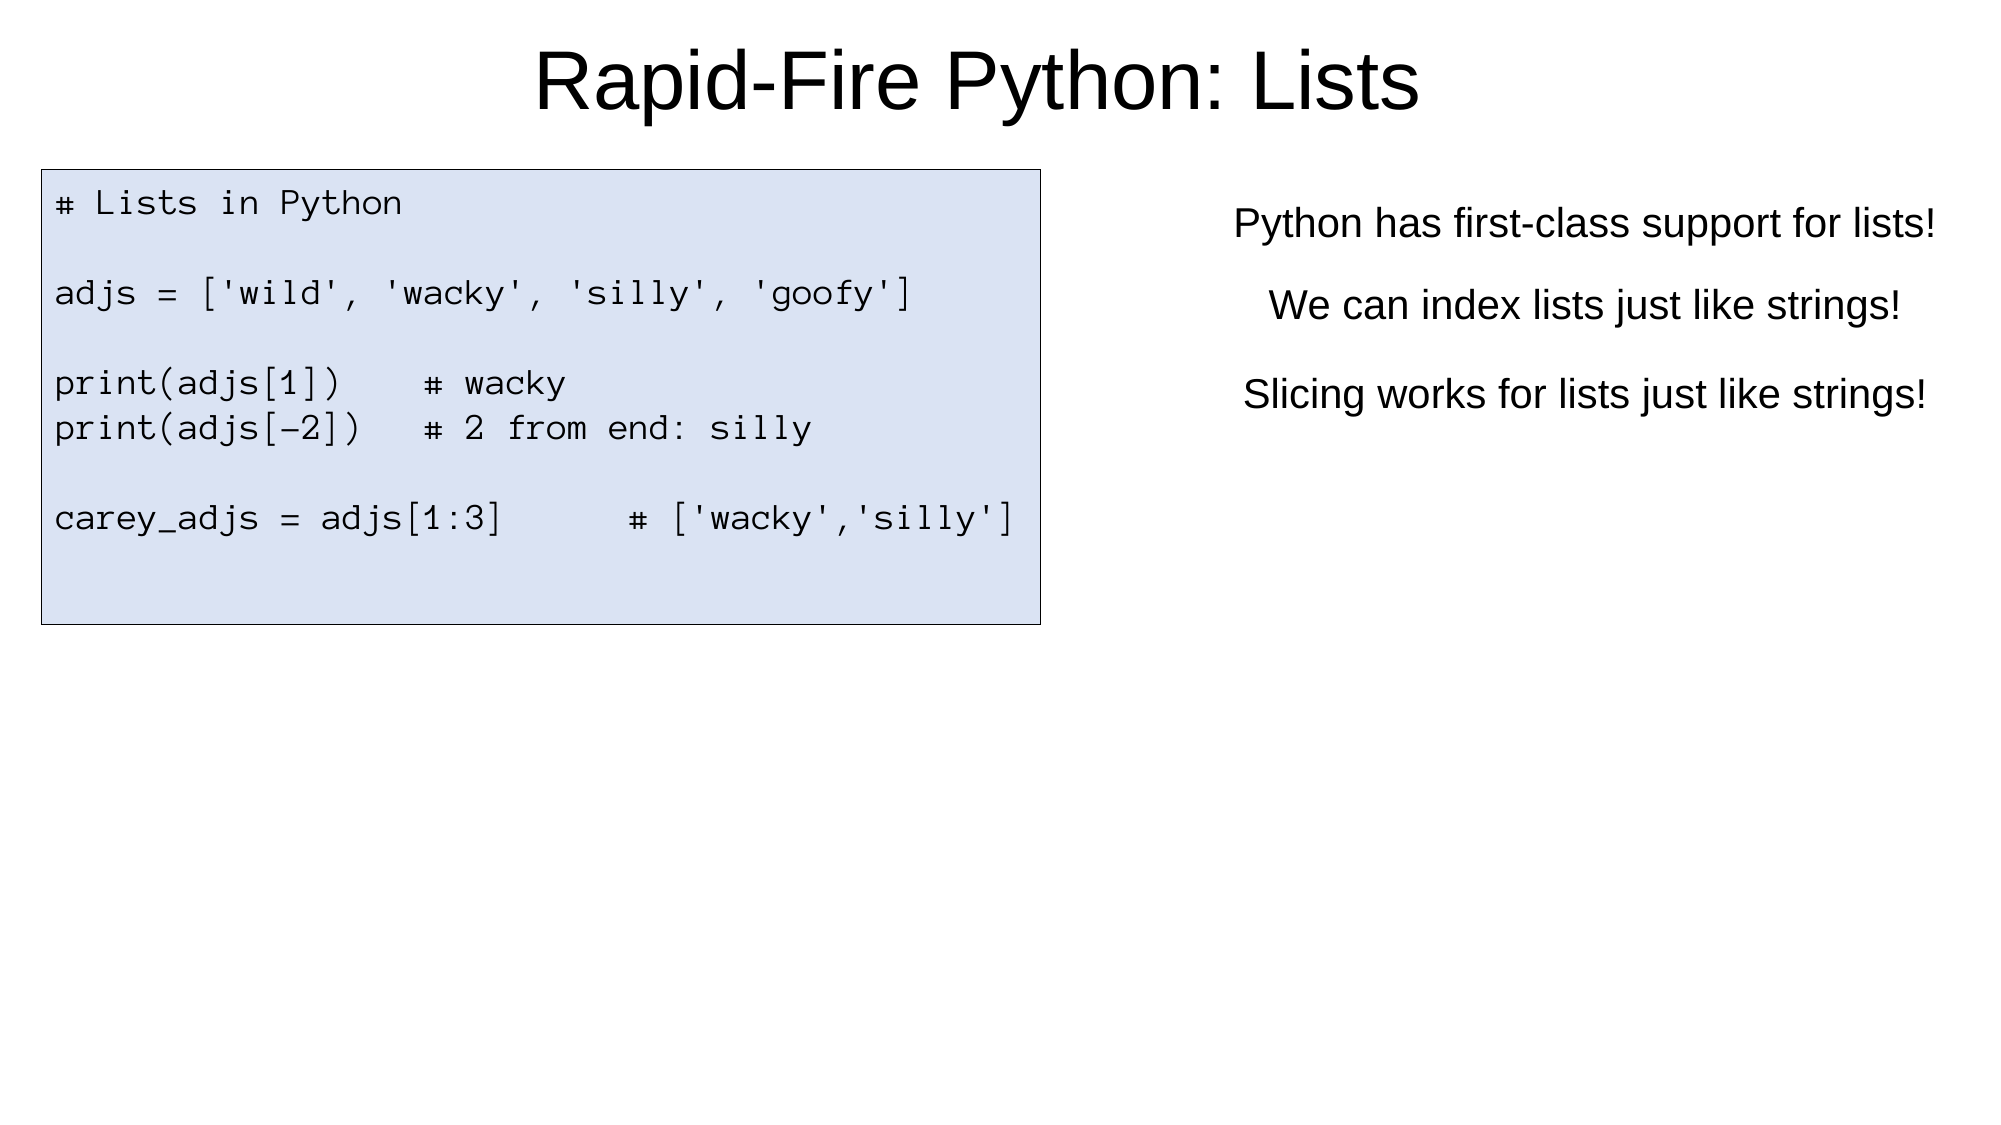

Rapid-Fire Python: Lists
# Lists in Python

adjs = ['wild', 'wacky', 'silly', 'goofy']

print(adjs[1])    # wacky
print(adjs[-2])   # 2 from end: silly

carey_adjs = adjs[1:3]      # ['wacky','silly']

Python has first-class support for lists!
We can index lists just like strings!
Slicing works for lists just like strings!